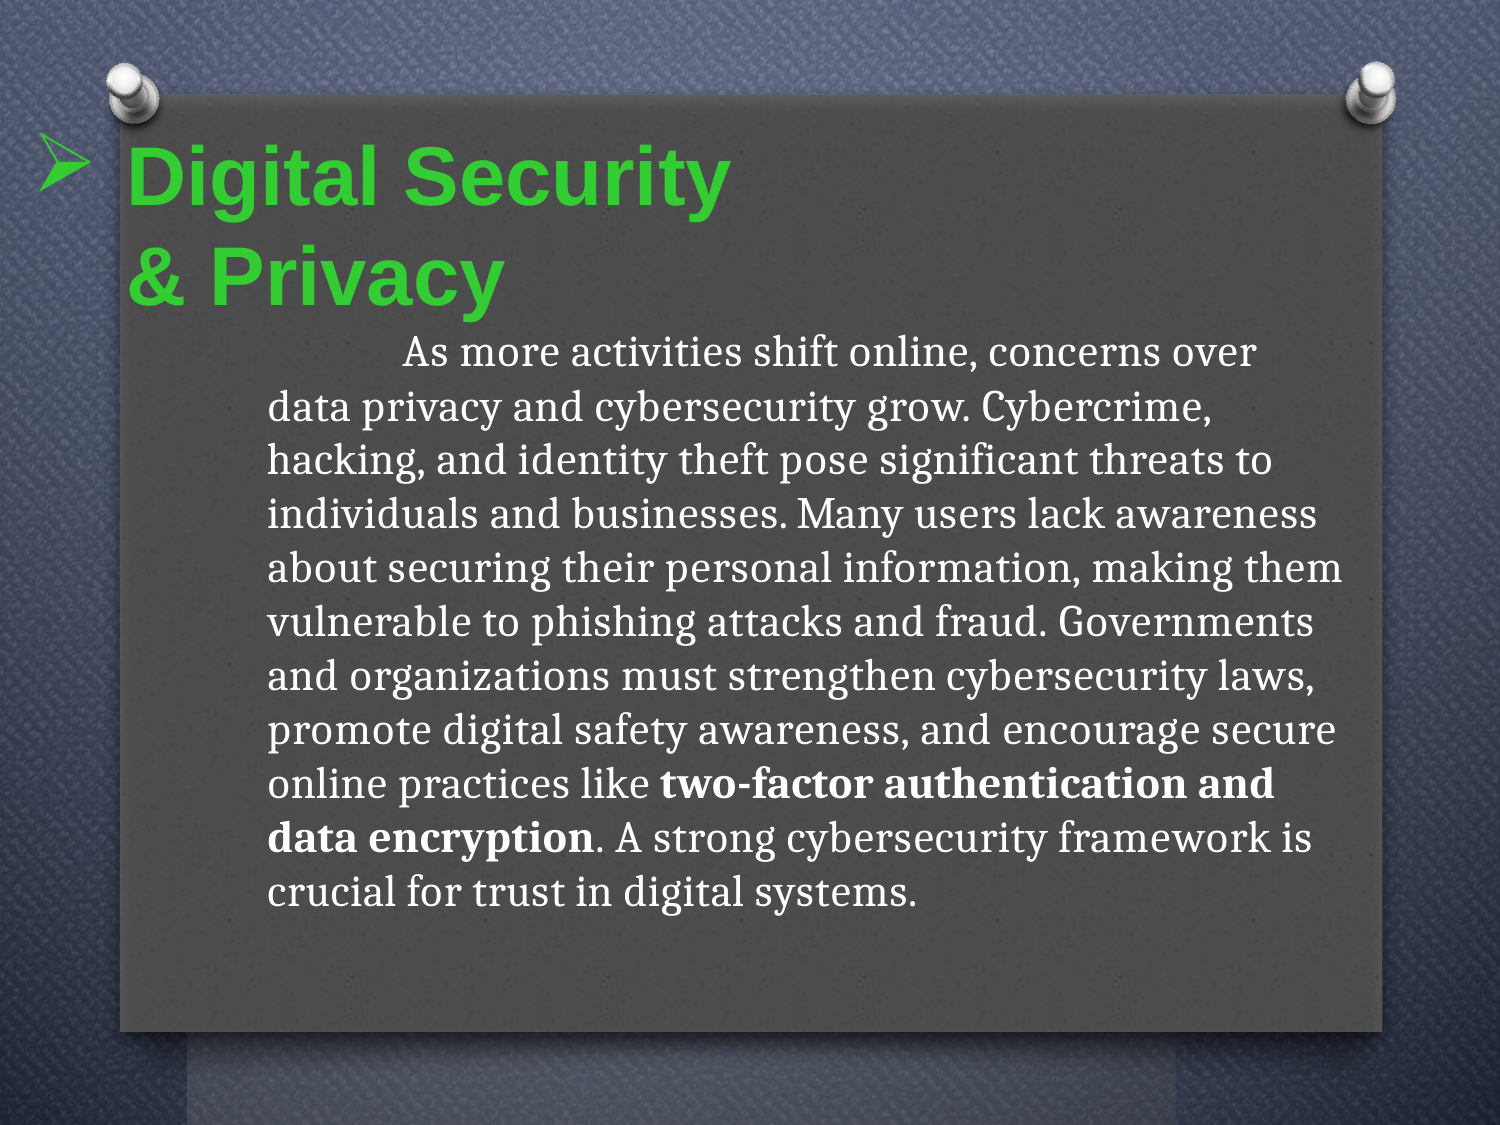

# Digital Security & Privacy
	As more activities shift online, concerns over data privacy and cybersecurity grow. Cybercrime, hacking, and identity theft pose significant threats to individuals and businesses. Many users lack awareness about securing their personal information, making them vulnerable to phishing attacks and fraud. Governments and organizations must strengthen cybersecurity laws, promote digital safety awareness, and encourage secure online practices like two-factor authentication and data encryption. A strong cybersecurity framework is crucial for trust in digital systems.